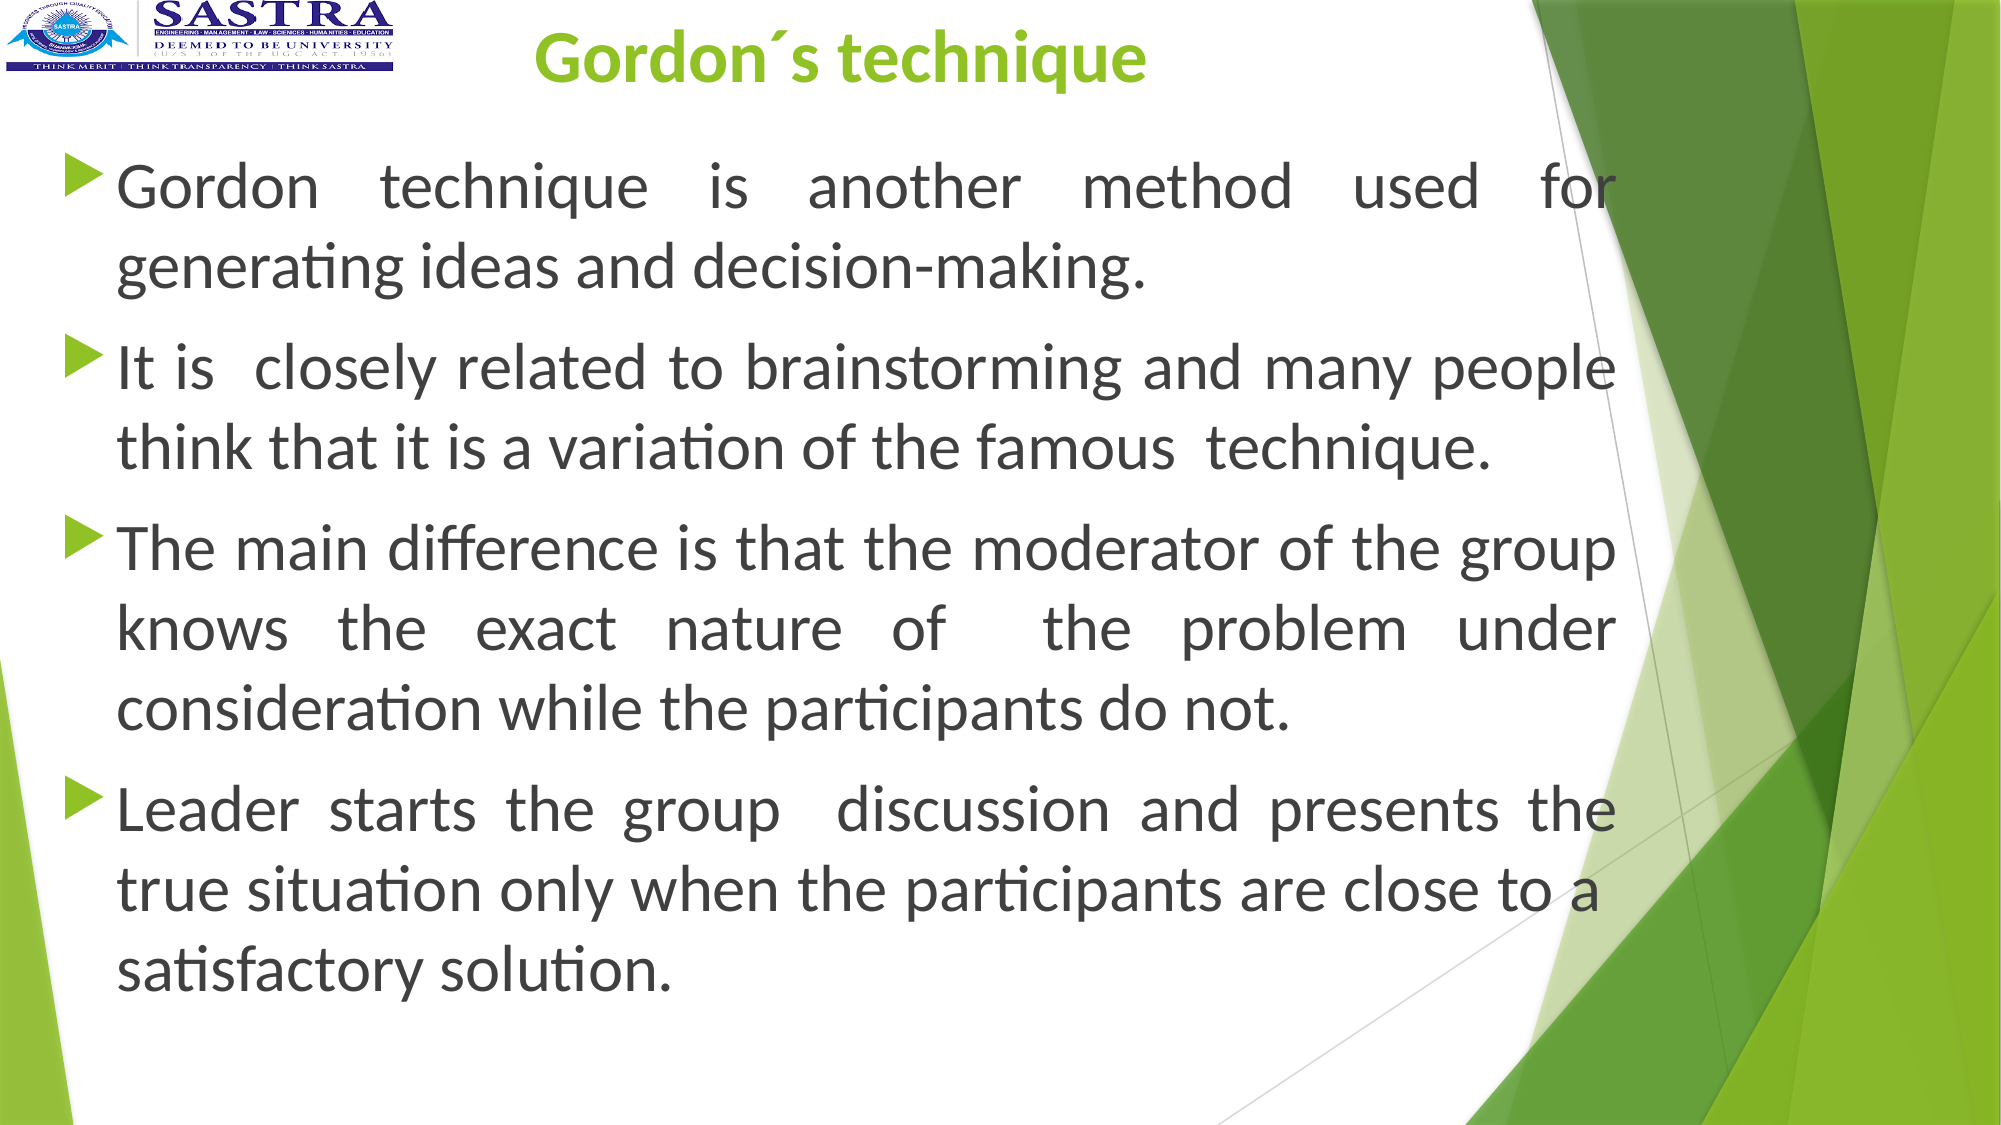

# Gordon´s technique
Gordon technique is another method used for generating ideas and decision-making.
It is  closely related to brainstorming and many people think that it is a variation of the famous  technique.
The main difference is that the moderator of the group knows the exact nature of  the problem under consideration while the participants do not.
Leader starts the group  discussion and presents the true situation only when the participants are close to a  satisfactory solution.